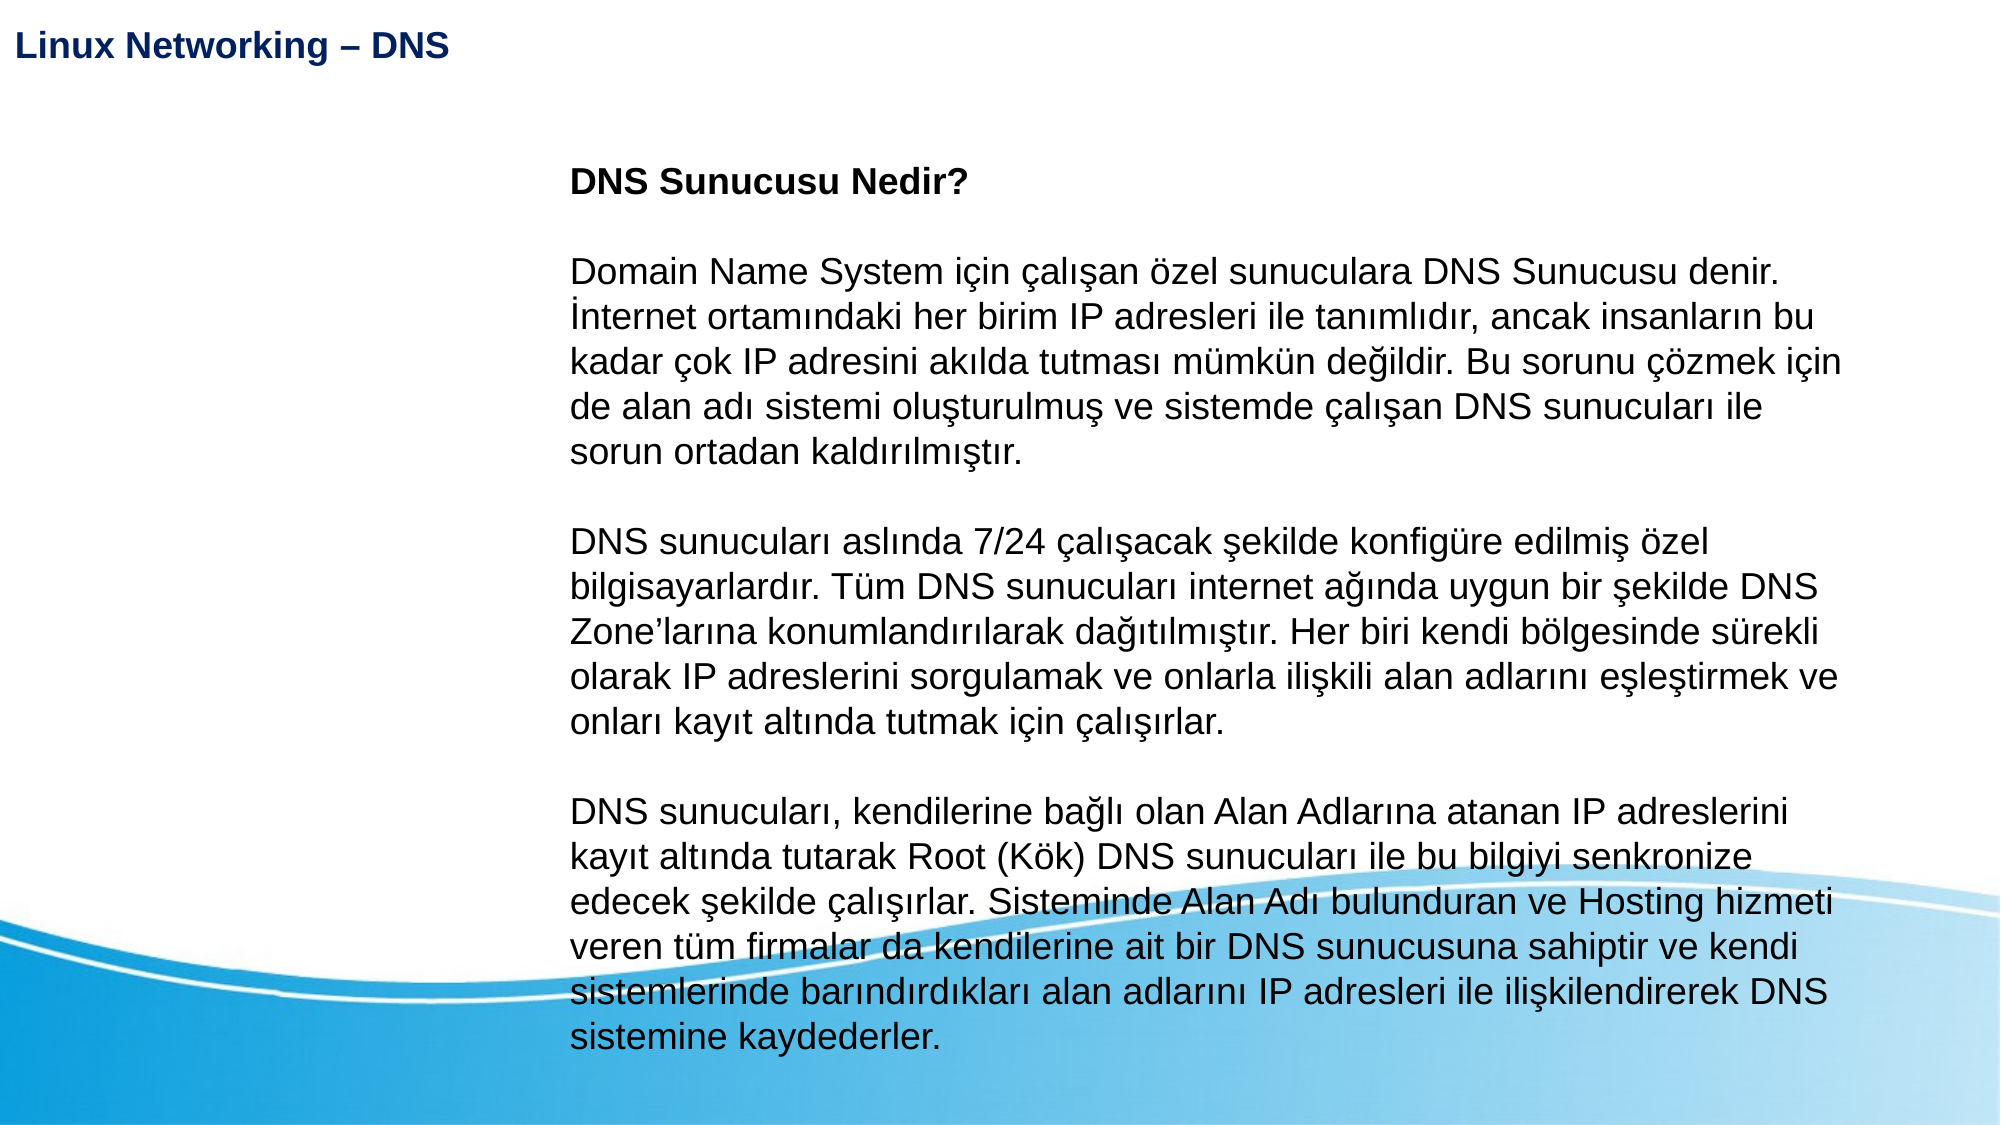

Linux Networking – DNS
DNS Sunucusu Nedir?

Domain Name System için çalışan özel sunuculara DNS Sunucusu denir. İnternet ortamındaki her birim IP adresleri ile tanımlıdır, ancak insanların bu kadar çok IP adresini akılda tutması mümkün değildir. Bu sorunu çözmek için de alan adı sistemi oluşturulmuş ve sistemde çalışan DNS sunucuları ile sorun ortadan kaldırılmıştır.

DNS sunucuları aslında 7/24 çalışacak şekilde konfigüre edilmiş özel bilgisayarlardır. Tüm DNS sunucuları internet ağında uygun bir şekilde DNS Zone’larına konumlandırılarak dağıtılmıştır. Her biri kendi bölgesinde sürekli olarak IP adreslerini sorgulamak ve onlarla ilişkili alan adlarını eşleştirmek ve onları kayıt altında tutmak için çalışırlar.

DNS sunucuları, kendilerine bağlı olan Alan Adlarına atanan IP adreslerini kayıt altında tutarak Root (Kök) DNS sunucuları ile bu bilgiyi senkronize edecek şekilde çalışırlar. Sisteminde Alan Adı bulunduran ve Hosting hizmeti veren tüm firmalar da kendilerine ait bir DNS sunucusuna sahiptir ve kendi sistemlerinde barındırdıkları alan adlarını IP adresleri ile ilişkilendirerek DNS sistemine kaydederler.